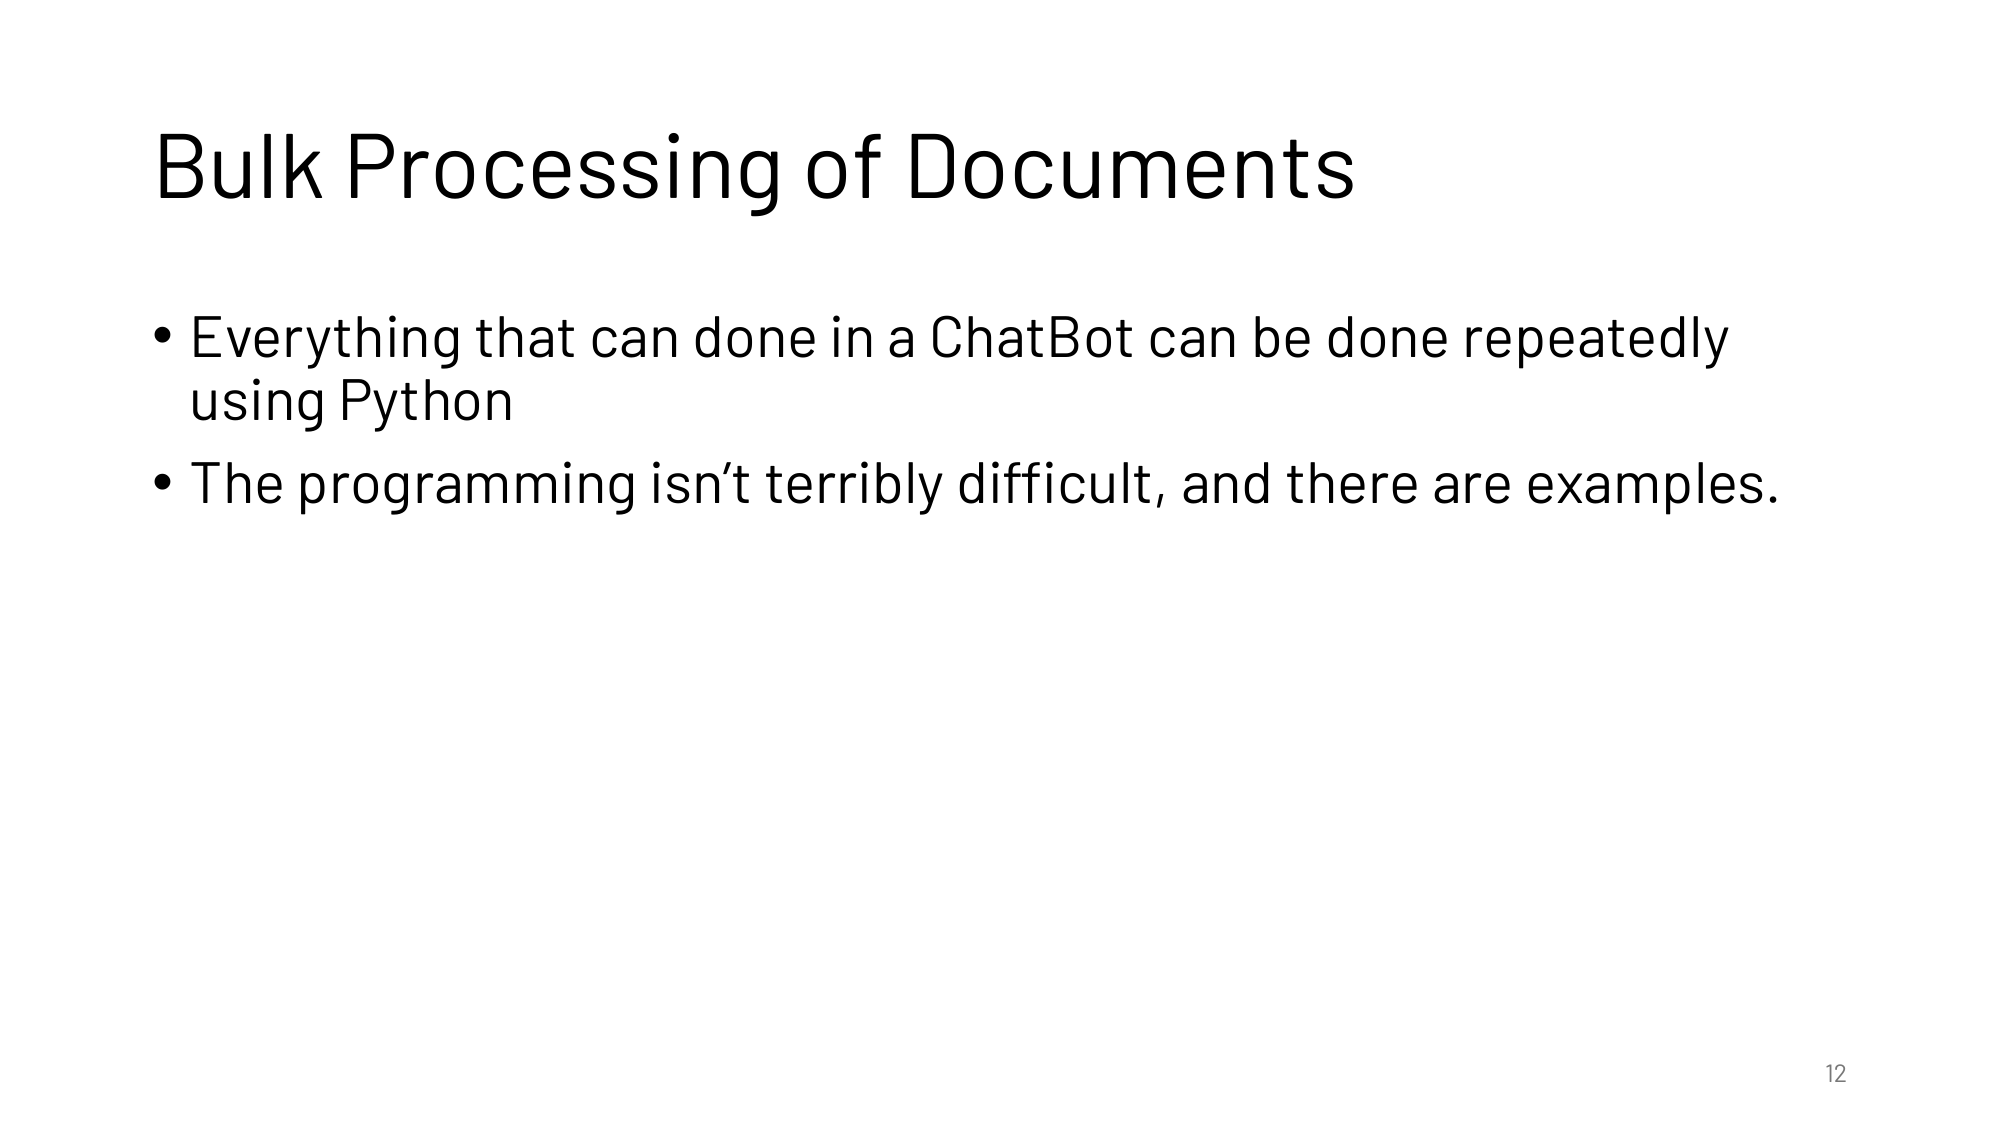

# Bulk Processing of Documents
Everything that can done in a ChatBot can be done repeatedly using Python
The programming isn’t terribly difficult, and there are examples.
12